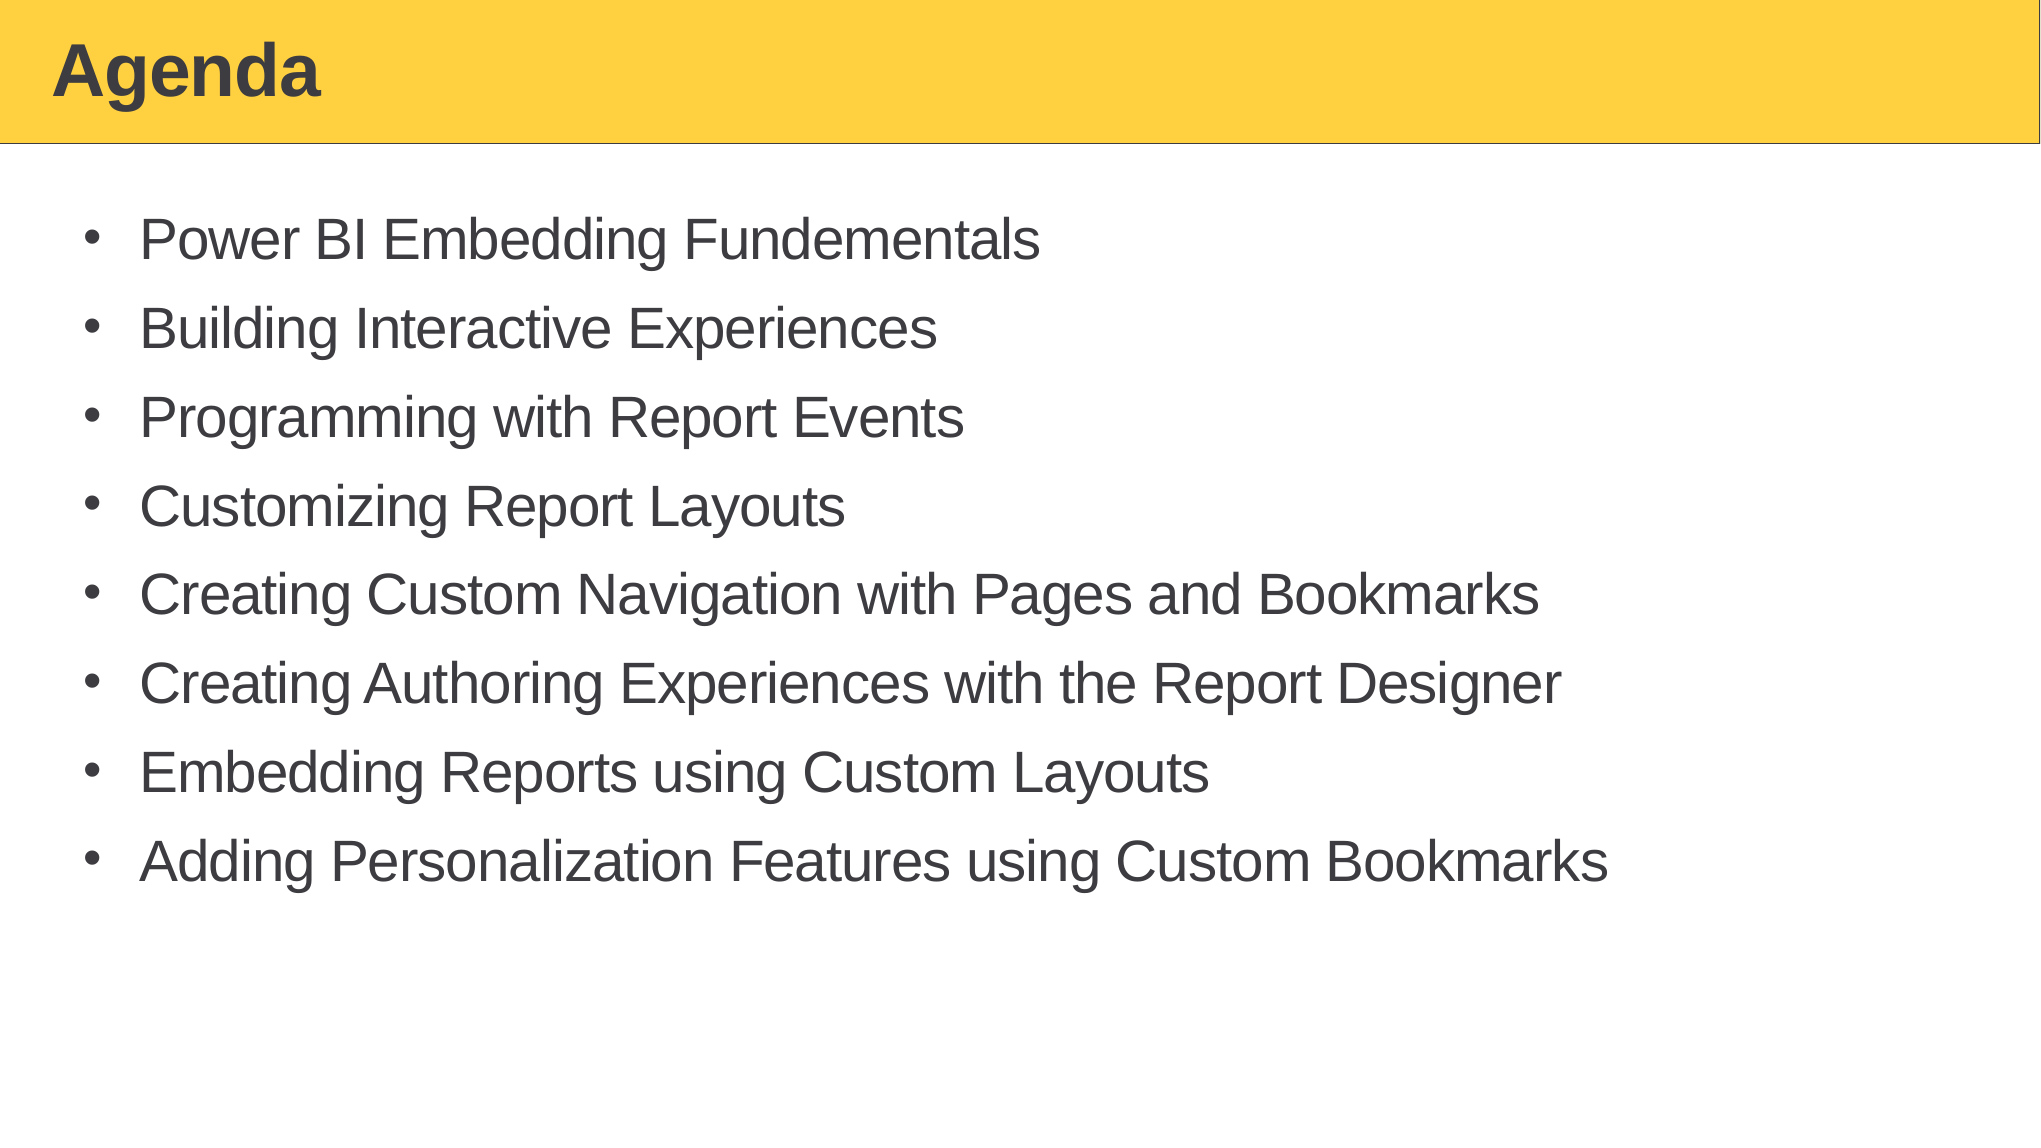

# Agenda
Power BI Embedding Fundementals
Building Interactive Experiences
Programming with Report Events
Customizing Report Layouts
Creating Custom Navigation with Pages and Bookmarks
Creating Authoring Experiences with the Report Designer
Embedding Reports using Custom Layouts
Adding Personalization Features using Custom Bookmarks